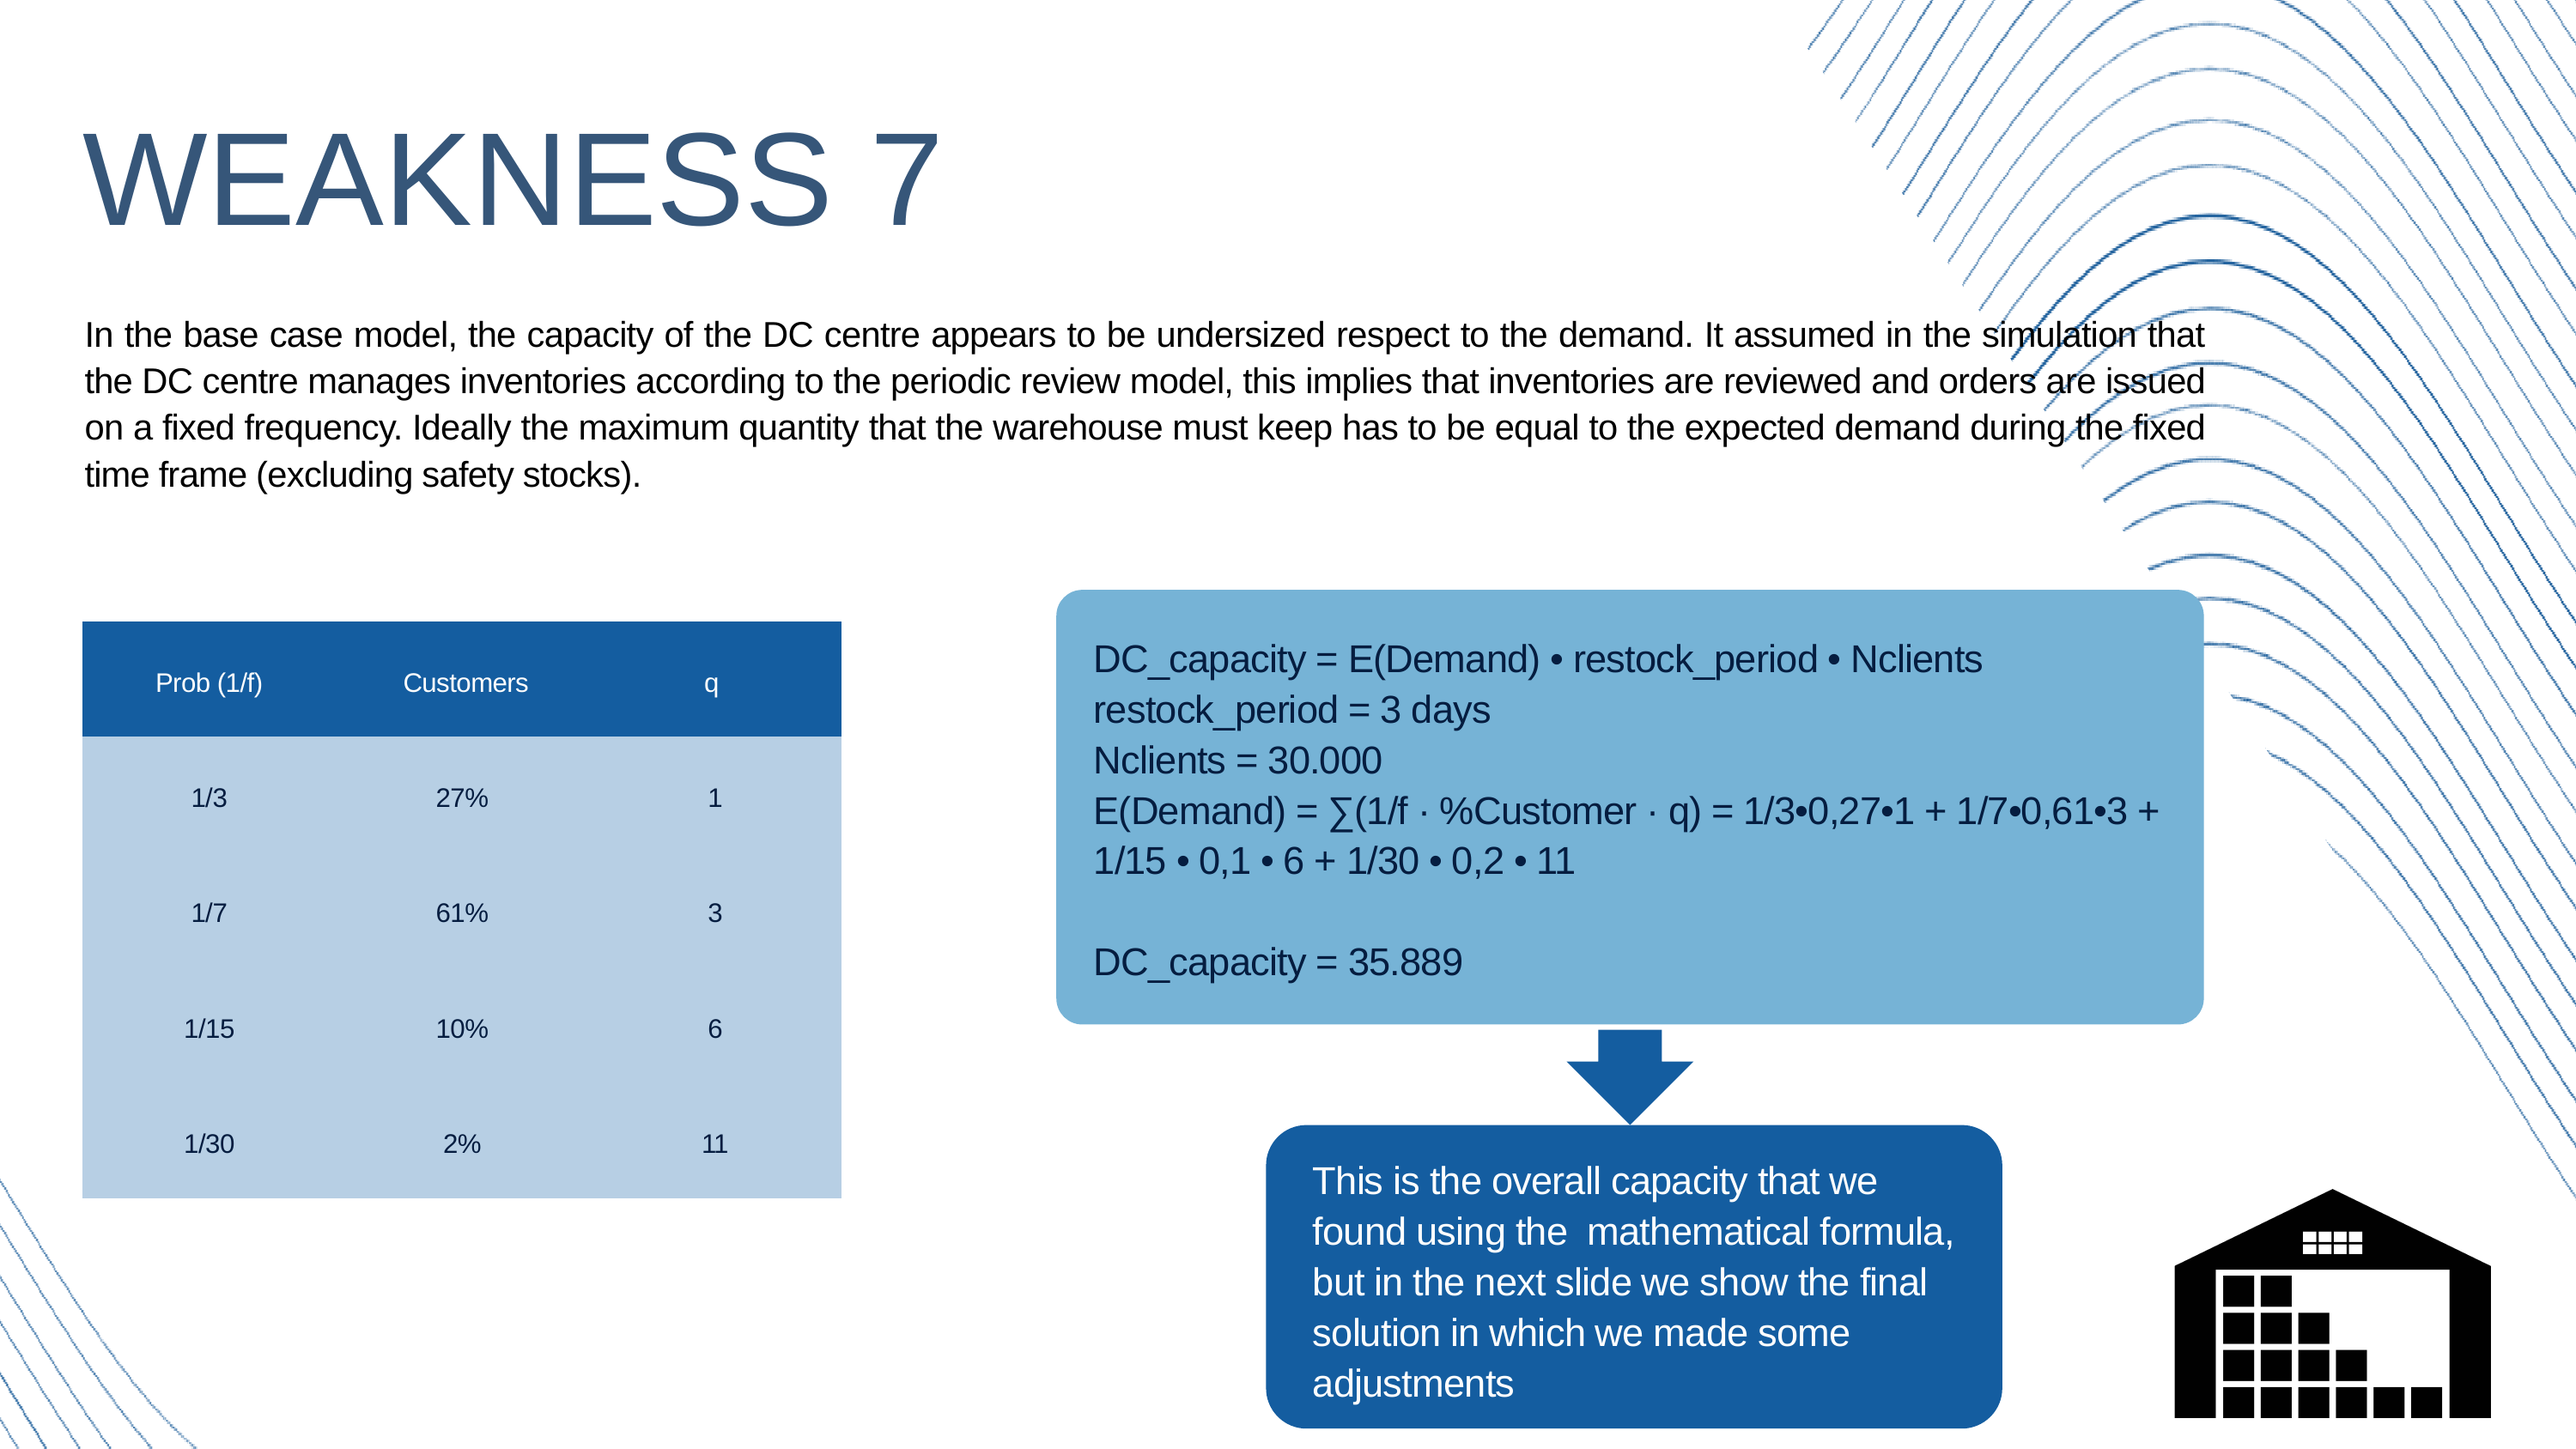

WEAKNESS 7

In the base case model, the capacity of the DC centre appears to be undersized respect to the demand. It assumed in the simulation that the DC centre manages inventories according to the periodic review model, this implies that inventories are reviewed and orders are issued on a fixed frequency. Ideally the maximum quantity that the warehouse must keep has to be equal to the expected demand during the fixed time frame (excluding safety stocks).

| Prob (1/f) | Customers | q |
| --- | --- | --- |
| 1/3 | 27% | 1 |
| 1/7 | 61% | 3 |
| 1/15 | 10% | 6 |
| 1/30 | 2% | 11 |
DC_capacity = E(Demand) • restock_period • Nclients
restock_period = 3 days
Nclients = 30.000
E(Demand) = ∑(1/f · %Customer · q) = 1/3•0,27•1 + 1/7•0,61•3 + 1/15 • 0,1 • 6 + 1/30 • 0,2 • 11

DC_capacity = 35.889

This is the overall capacity that we found using the  mathematical formula, but in the next slide we show the final solution in which we made some adjustments